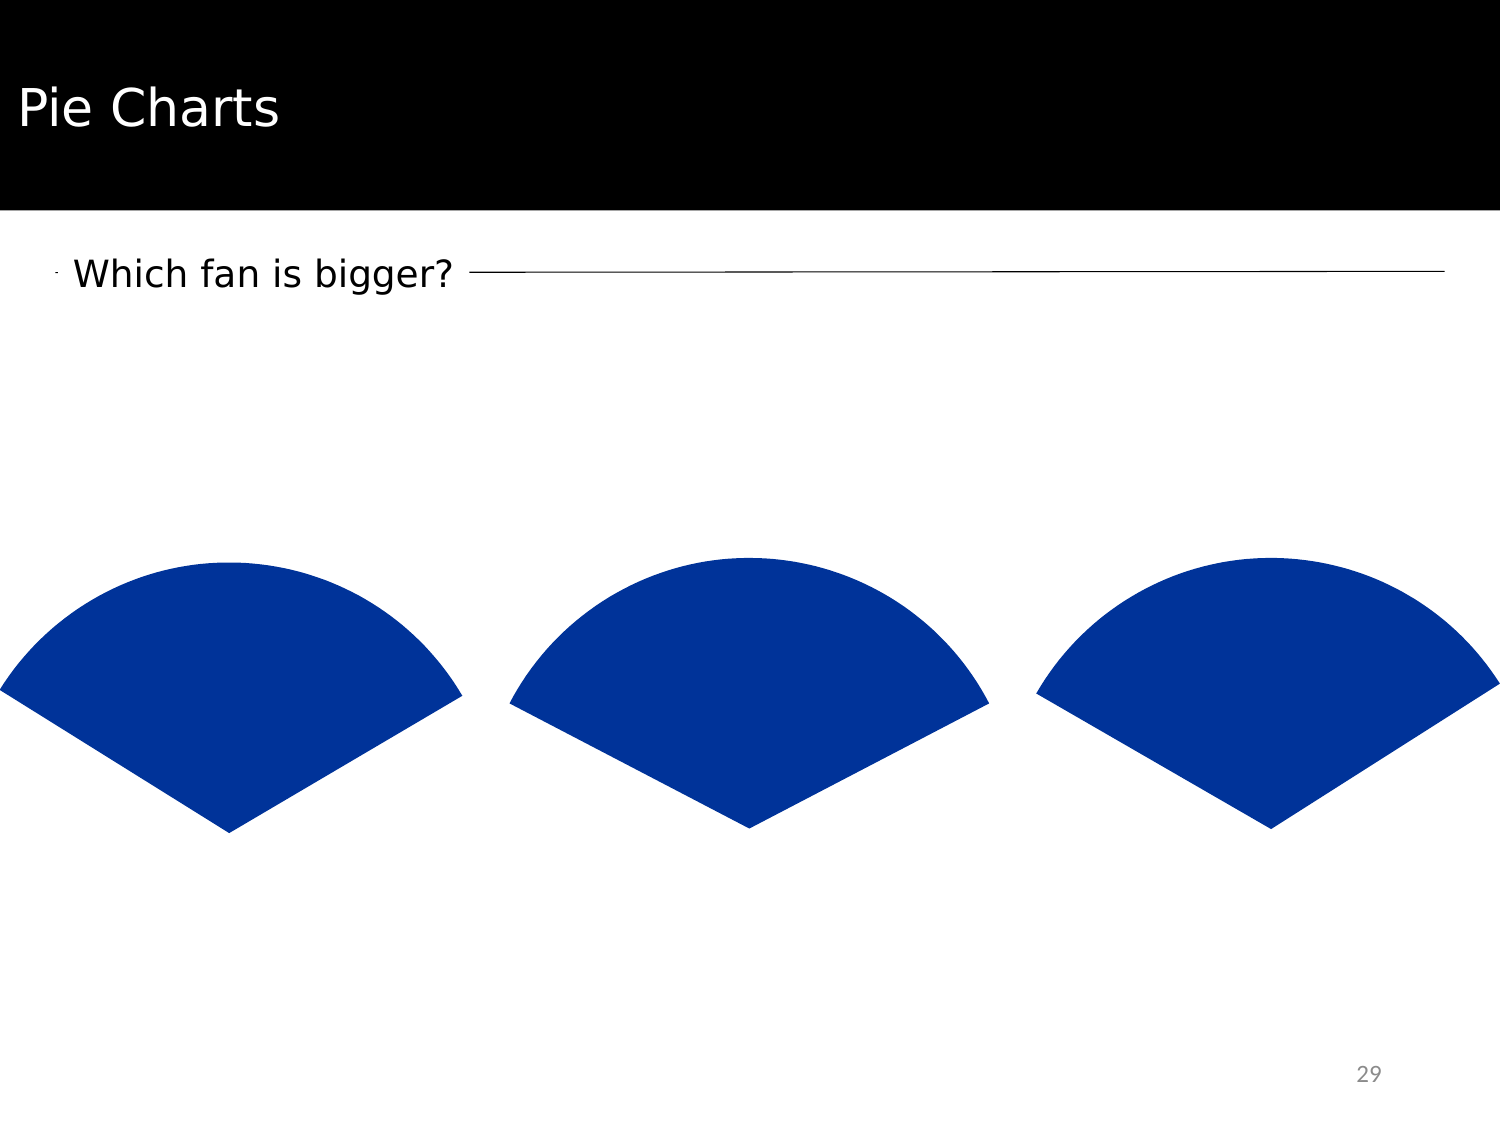

# Pie Charts
Which fan is bigger?

29